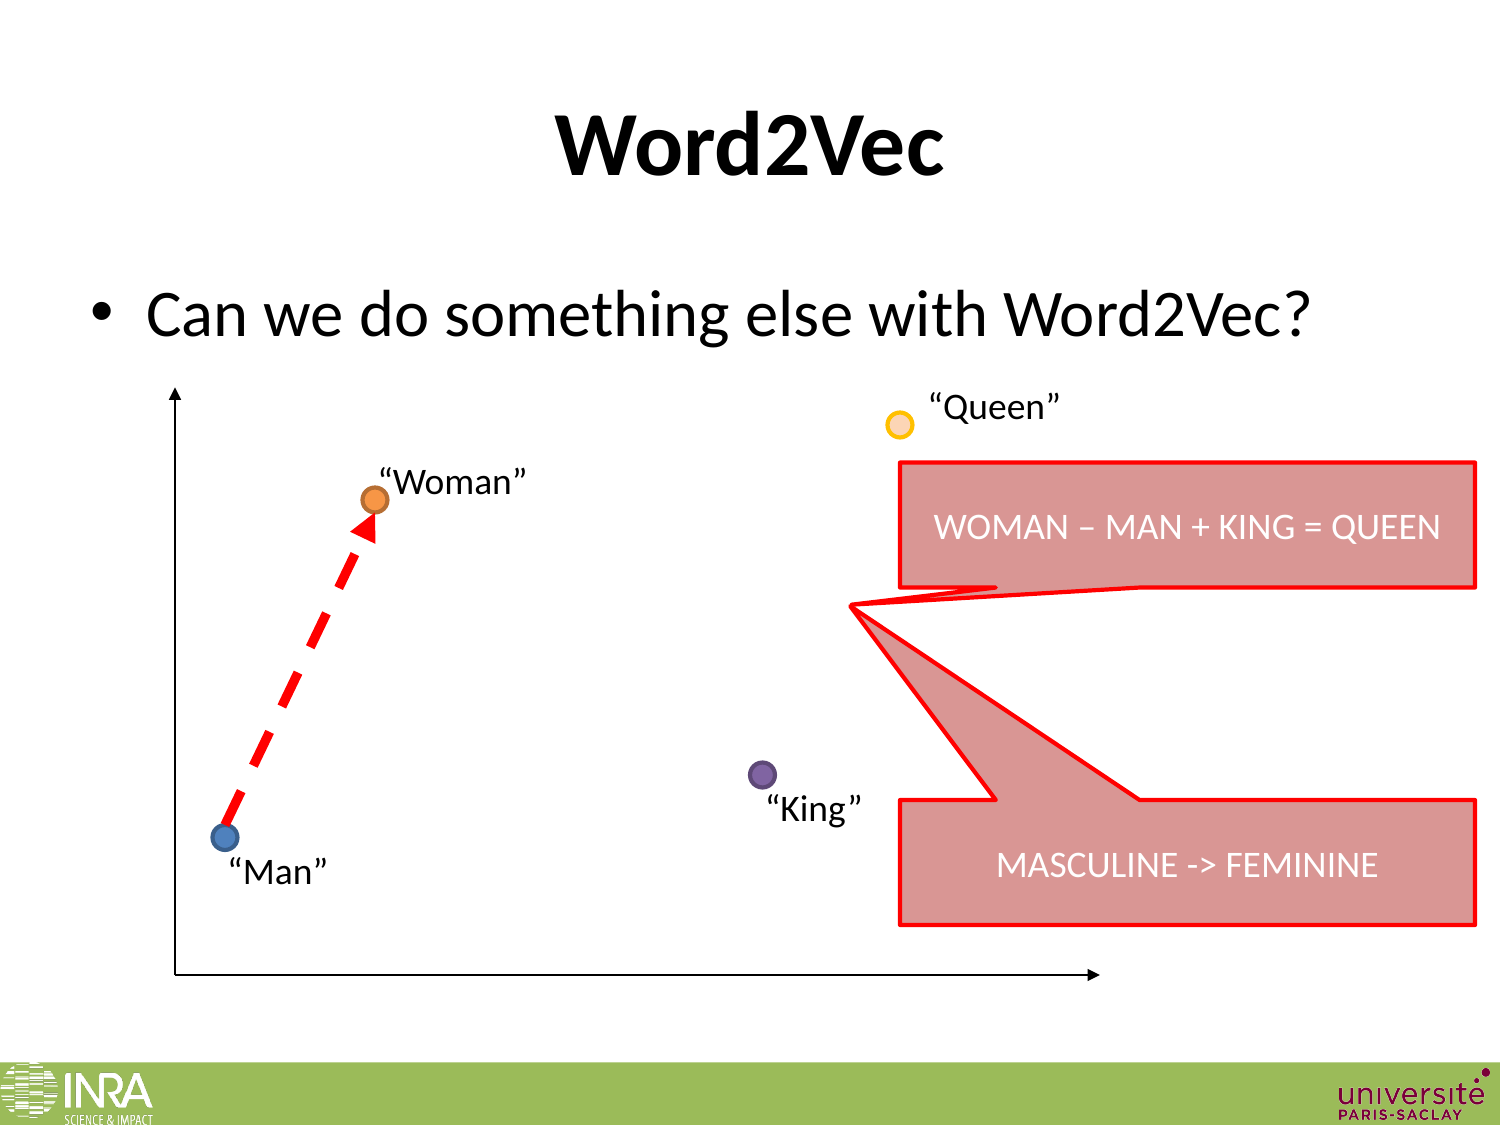

# Word2Vec
Can we do something else with Word2Vec?
“Queen”

“Woman”
WOMAN – MAN + KING = QUEEN

“King”
MASCULINE -> FEMININE

“Man”